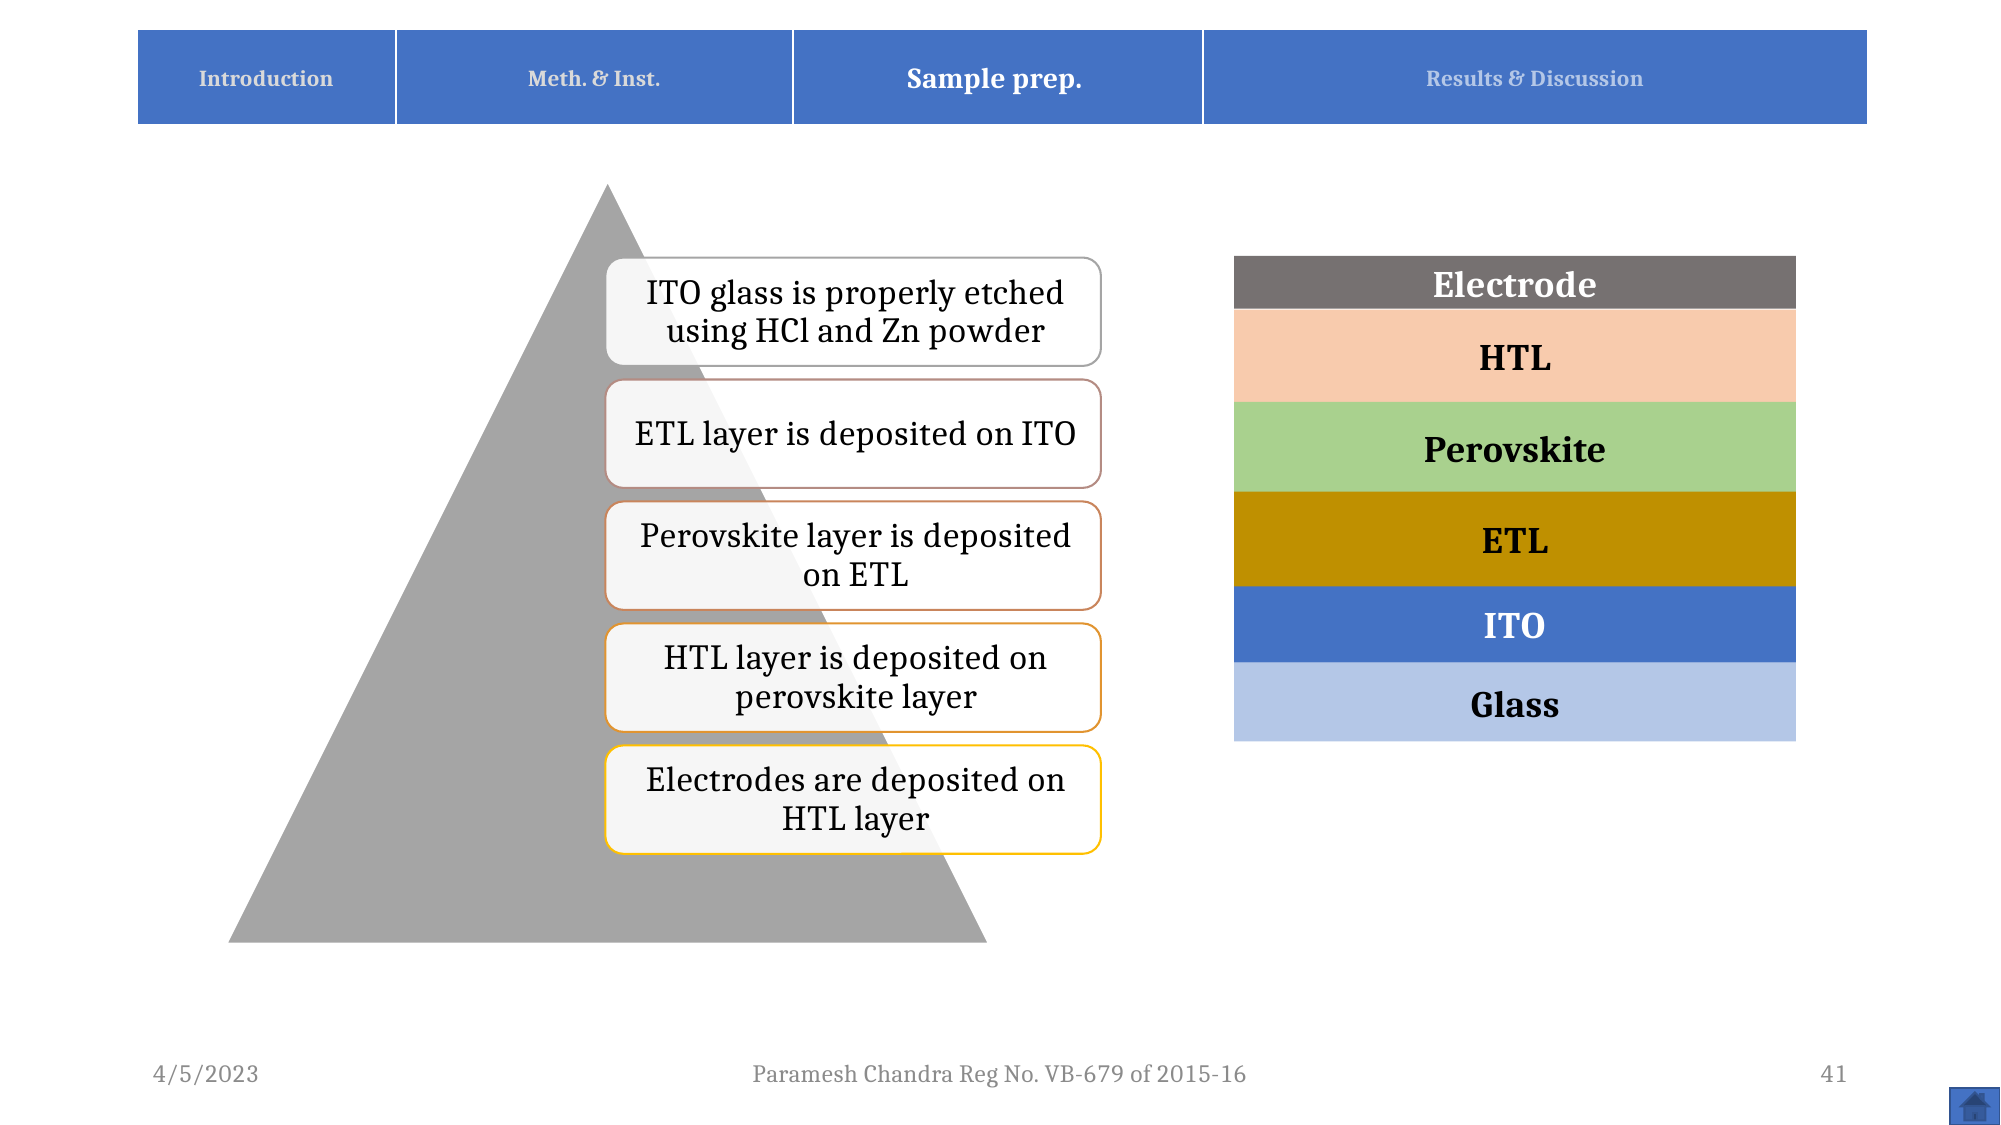

| Introduction | Meth. & Inst. | Sample prep. | Results & Discussion |
| --- | --- | --- | --- |
ITO glass is properly etched using HCl and Zn powder
ETL layer is deposited on ITO
Perovskite layer is deposited on ETL
HTL layer is deposited on perovskite layer
Electrodes are deposited on HTL layer
Electrode
HTL
Perovskite
ETL
ITO
Glass
4/5/2023
Paramesh Chandra Reg No. VB-679 of 2015-16
41